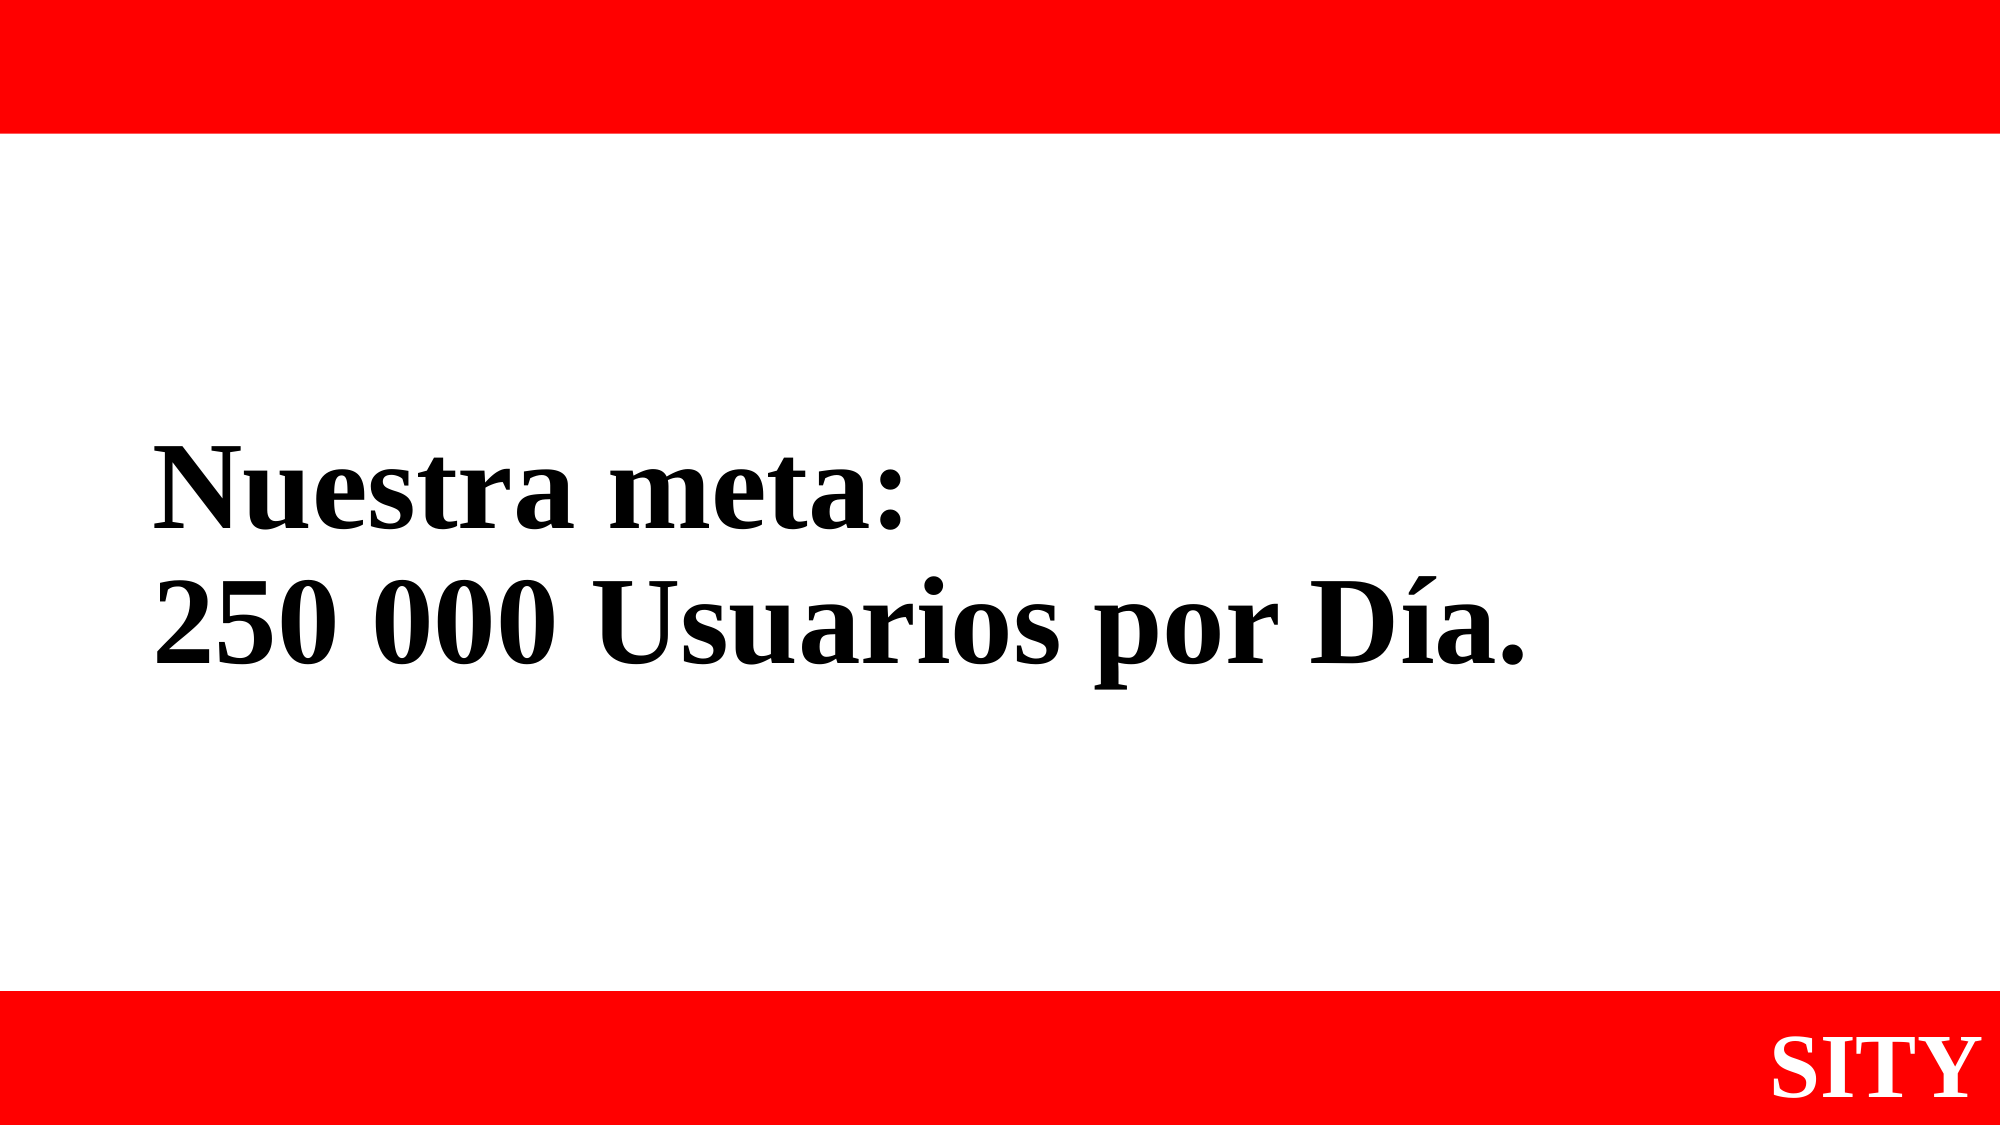

# Nuestra meta: 250 000 Usuarios por Día.

SITY